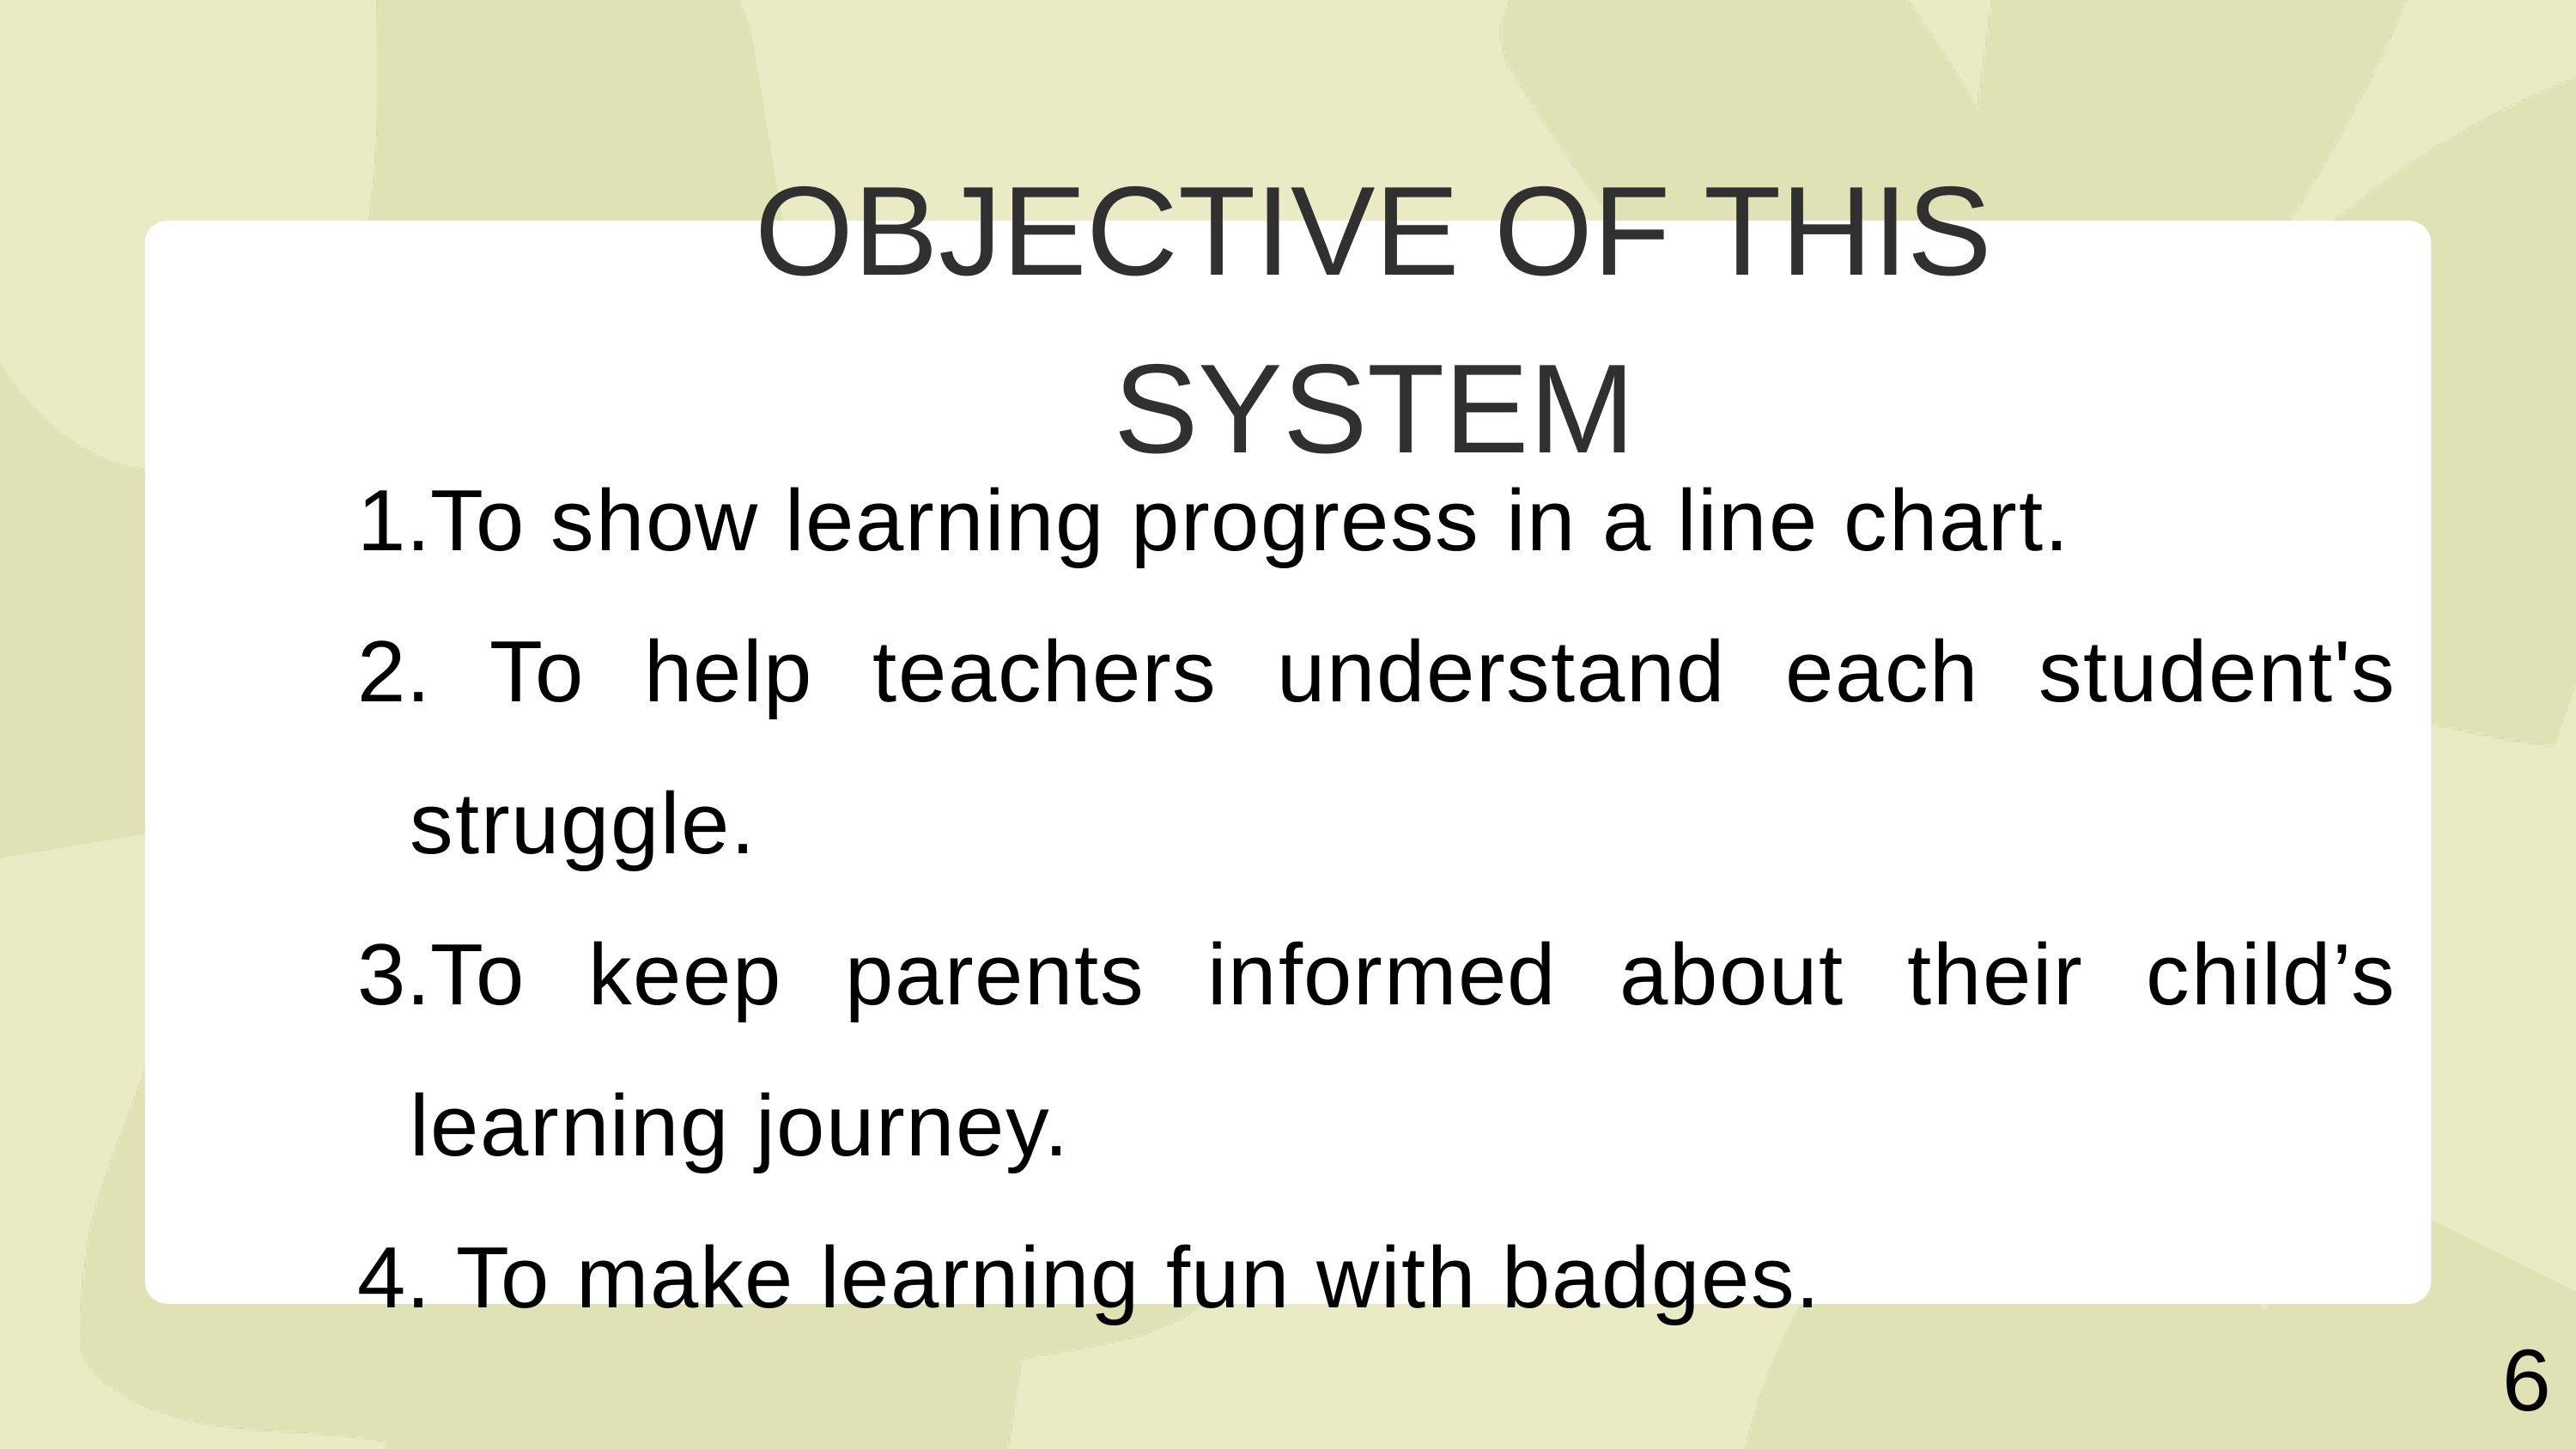

OBJECTIVE OF THIS SYSTEM

To show learning progress in a line chart.
 To help teachers understand each student's struggle.
To keep parents informed about their child’s learning journey.
 To make learning fun with badges.

6